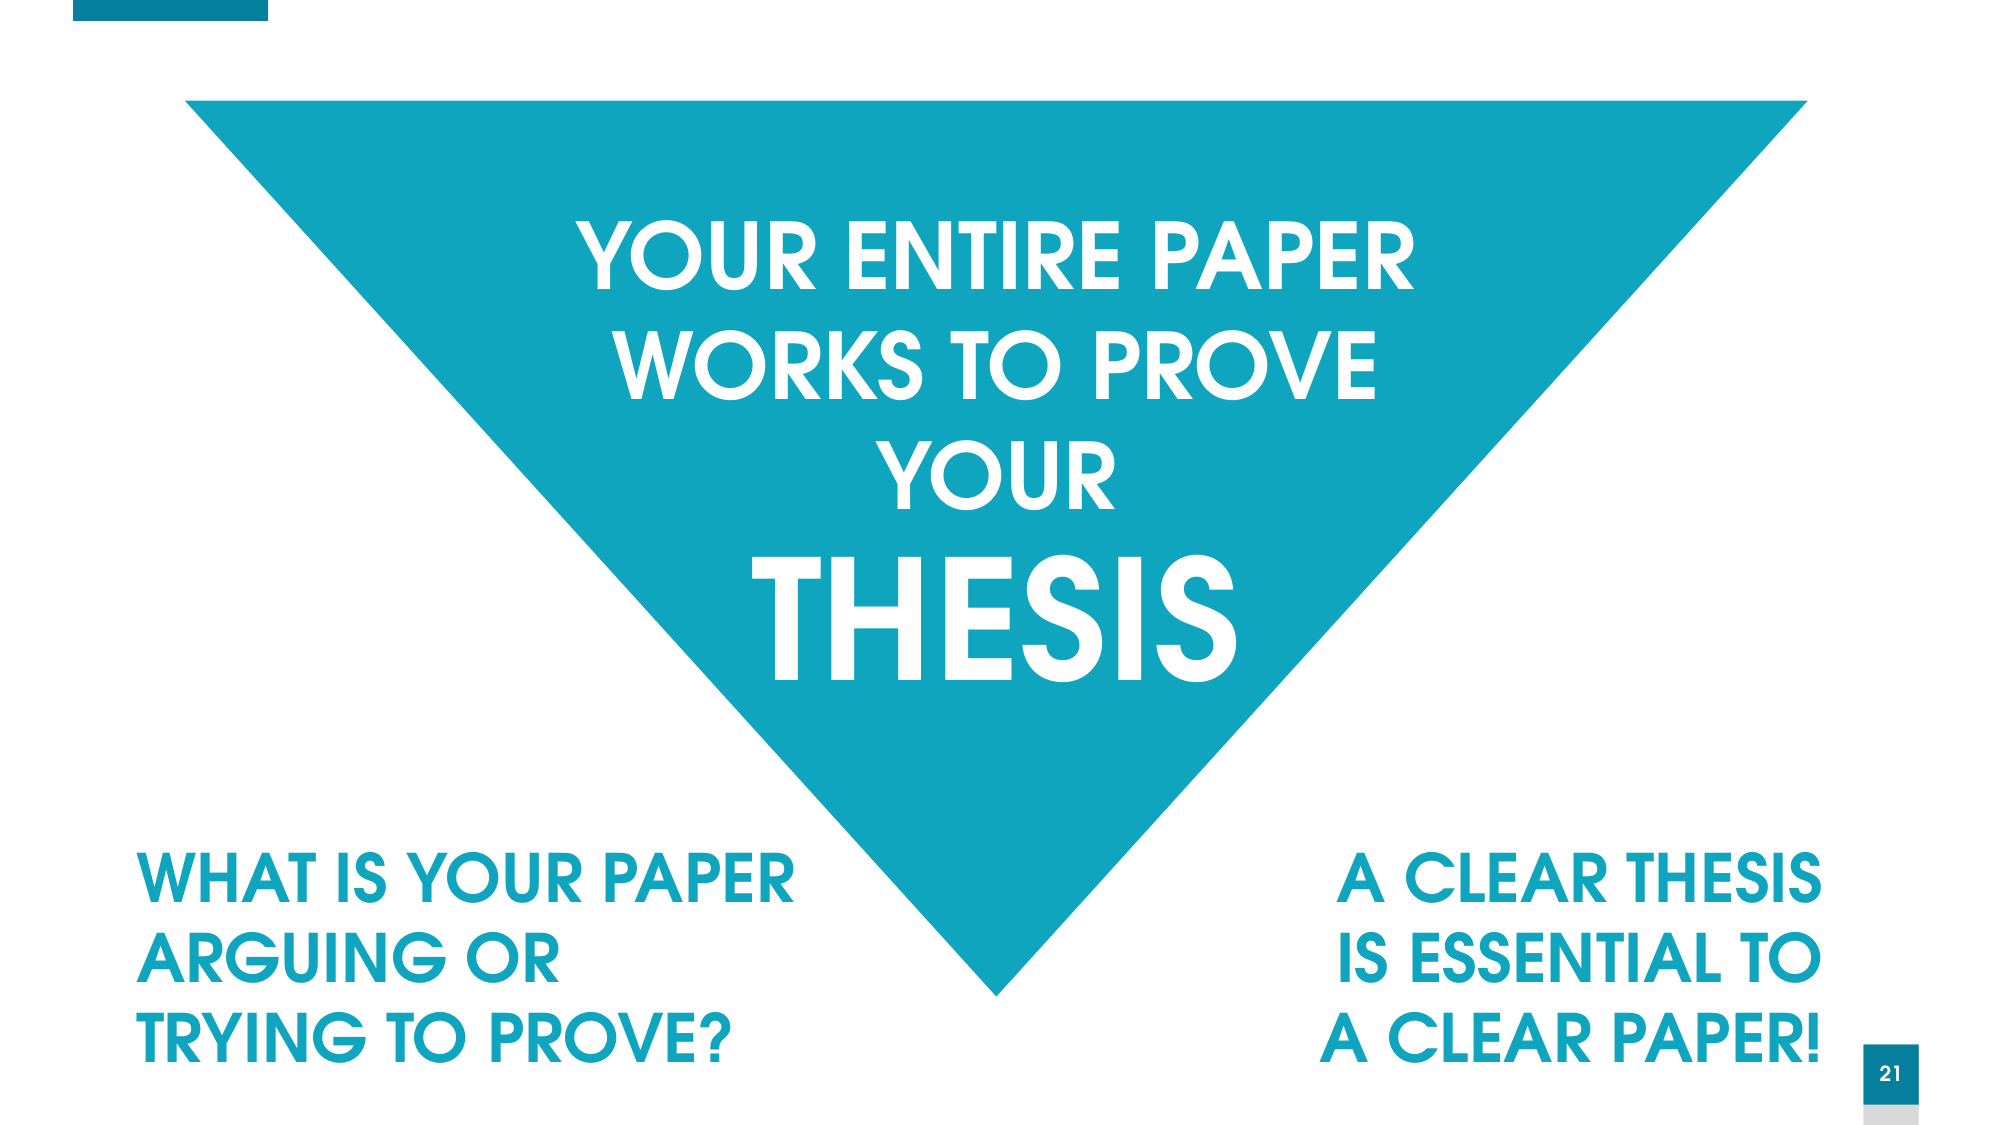

YOUR ENTIRE PAPER
WORKS TO PROVE
YOUR
THESIS
WHAT IS YOUR PAPER
ARGUING OR
TRYING TO PROVE?
A CLEAR THESIS
IS ESSENTIAL TO
A CLEAR PAPER!